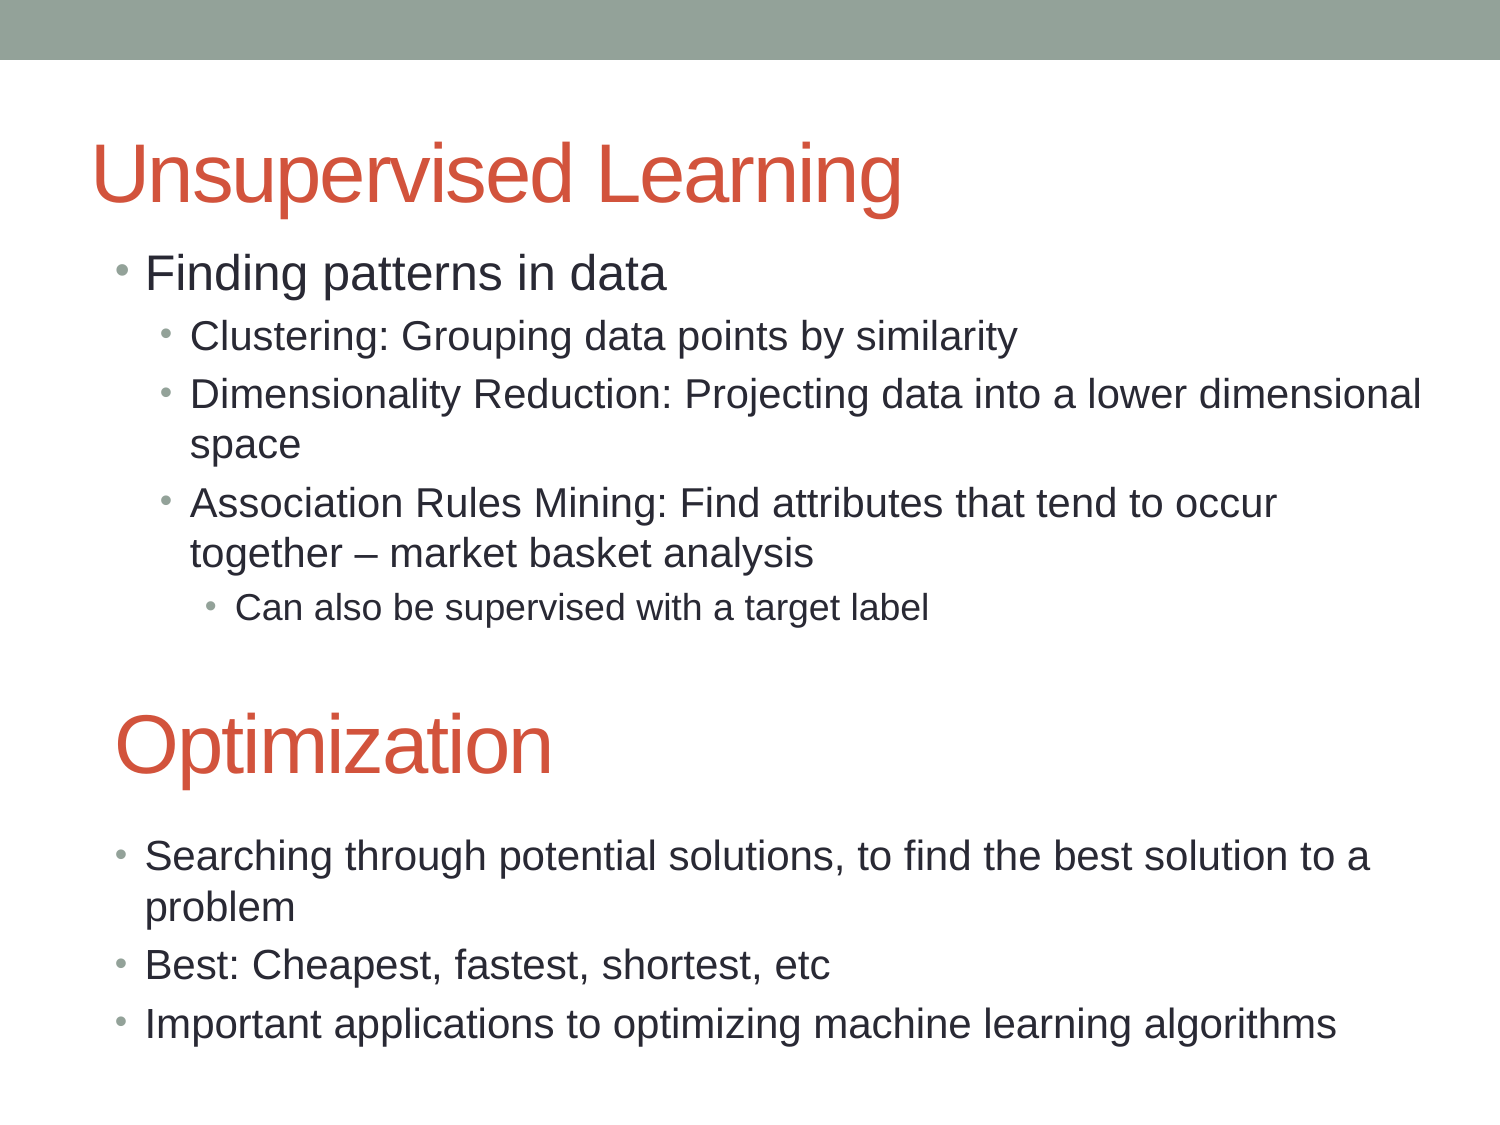

# Unsupervised Learning
Finding patterns in data
Clustering: Grouping data points by similarity
Dimensionality Reduction: Projecting data into a lower dimensional space
Association Rules Mining: Find attributes that tend to occur together – market basket analysis
Can also be supervised with a target label
Optimization
Searching through potential solutions, to find the best solution to a problem
Best: Cheapest, fastest, shortest, etc
Important applications to optimizing machine learning algorithms